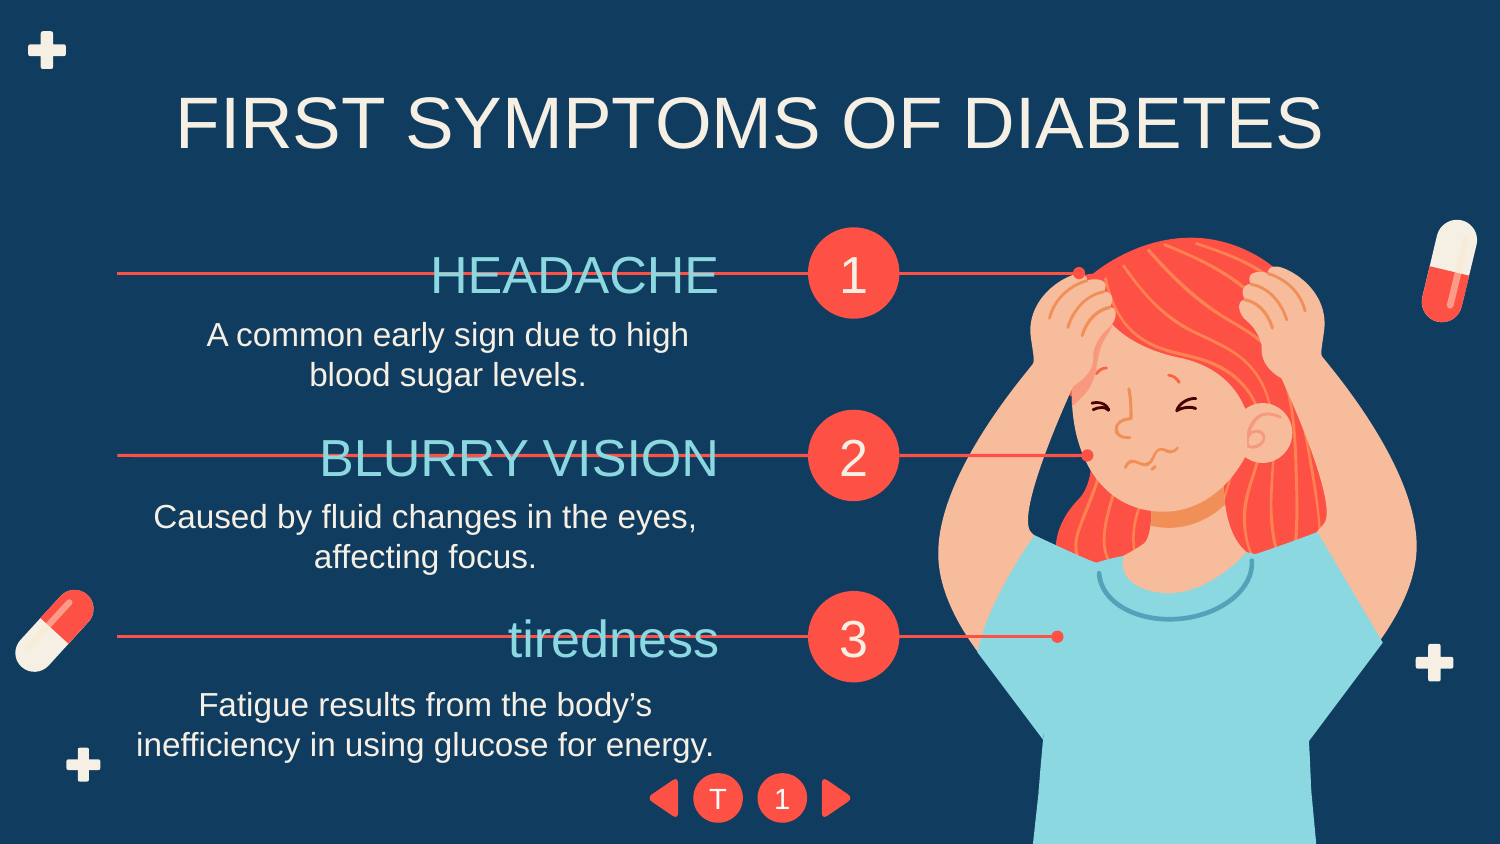

# FIRST SYMPTOMS OF DIABETES
1
HEADACHE
A common early sign due to high blood sugar levels.

2
BLURRY VISION
Caused by fluid changes in the eyes, affecting focus.
3
tiredness
Fatigue results from the body’s inefficiency in using glucose for energy.
T
1